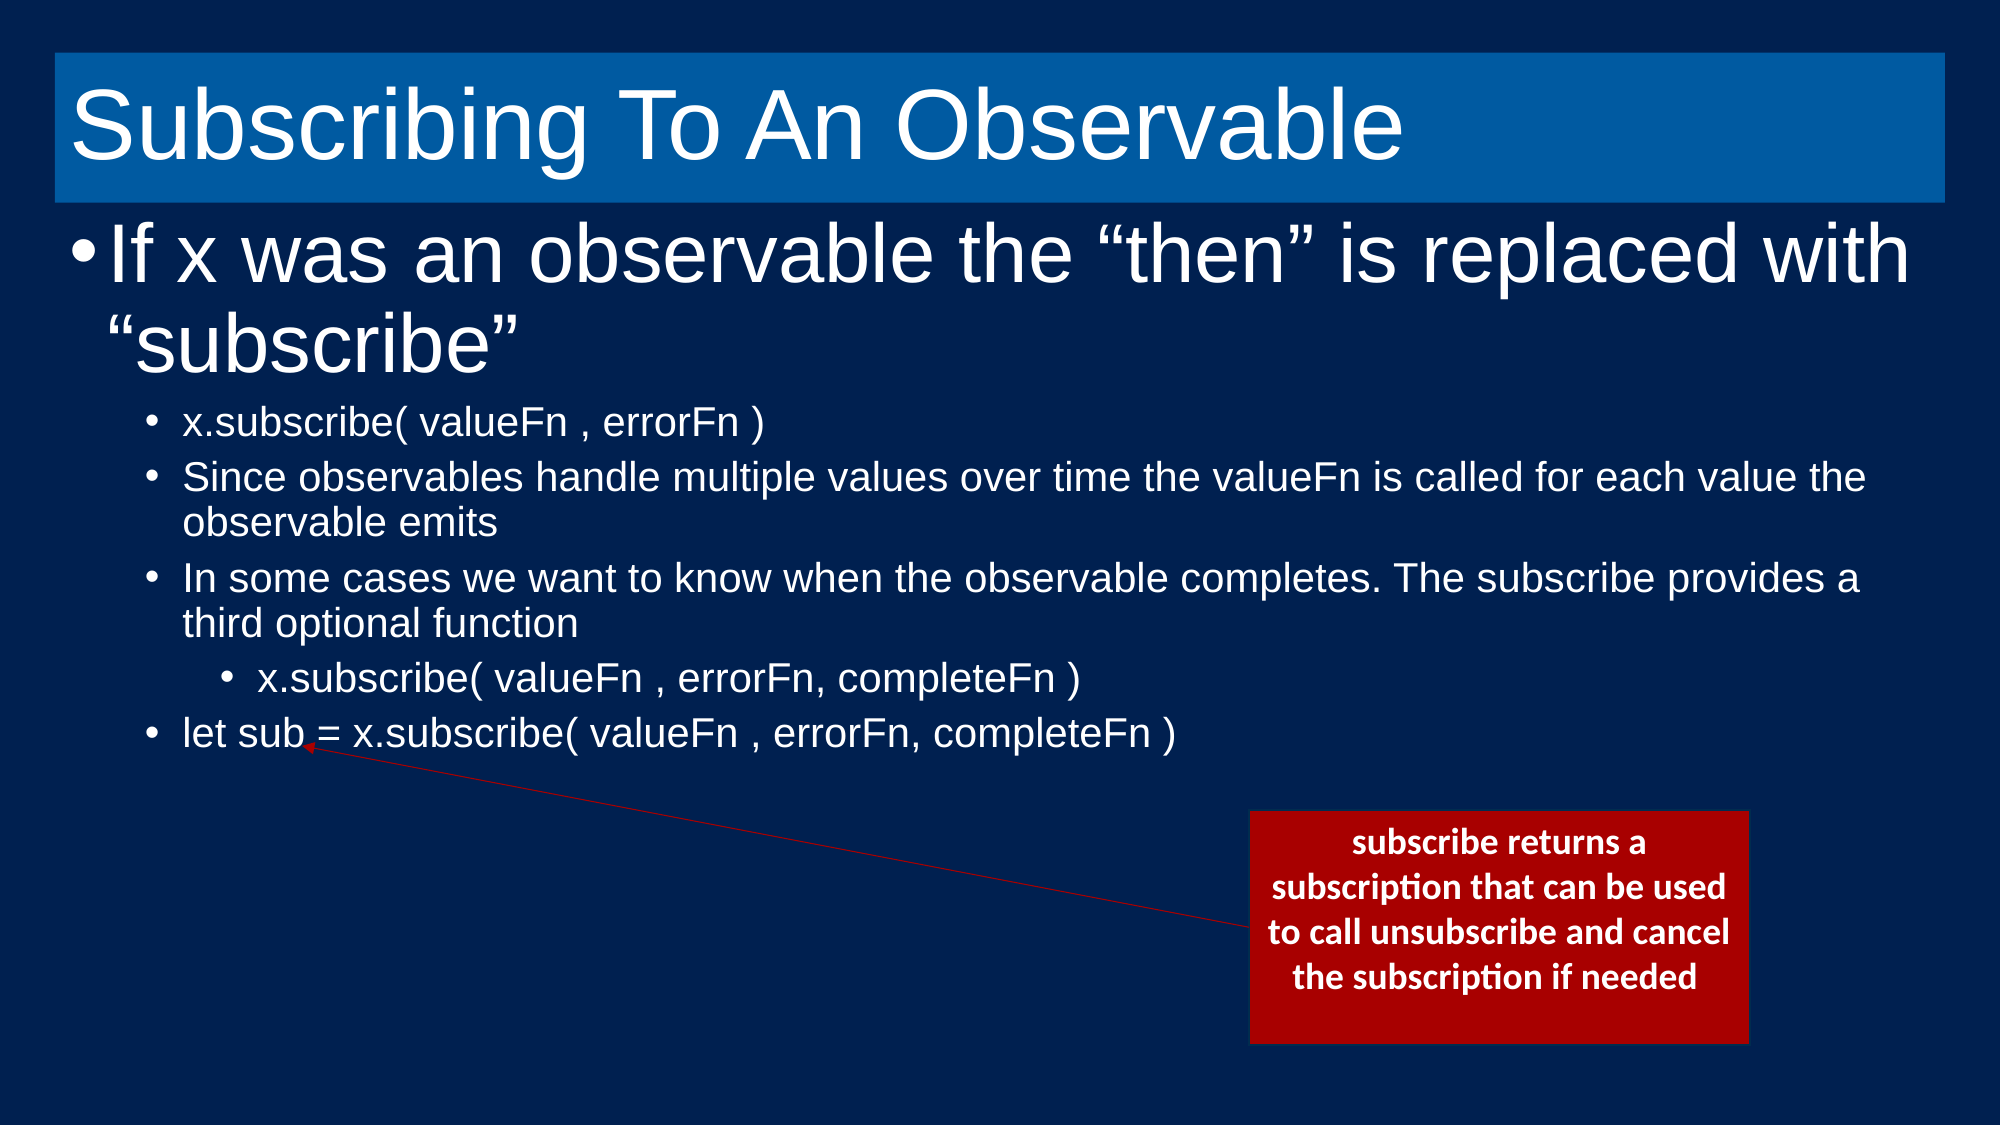

# Subscribing To An Observable
If x was an observable the “then” is replaced with “subscribe”
x.subscribe( valueFn , errorFn )
Since observables handle multiple values over time the valueFn is called for each value the observable emits
In some cases we want to know when the observable completes. The subscribe provides a third optional function
x.subscribe( valueFn , errorFn, completeFn )
let sub = x.subscribe( valueFn , errorFn, completeFn )

subscribe returns a subscription that can be used to call unsubscribe and cancel the subscription if needed